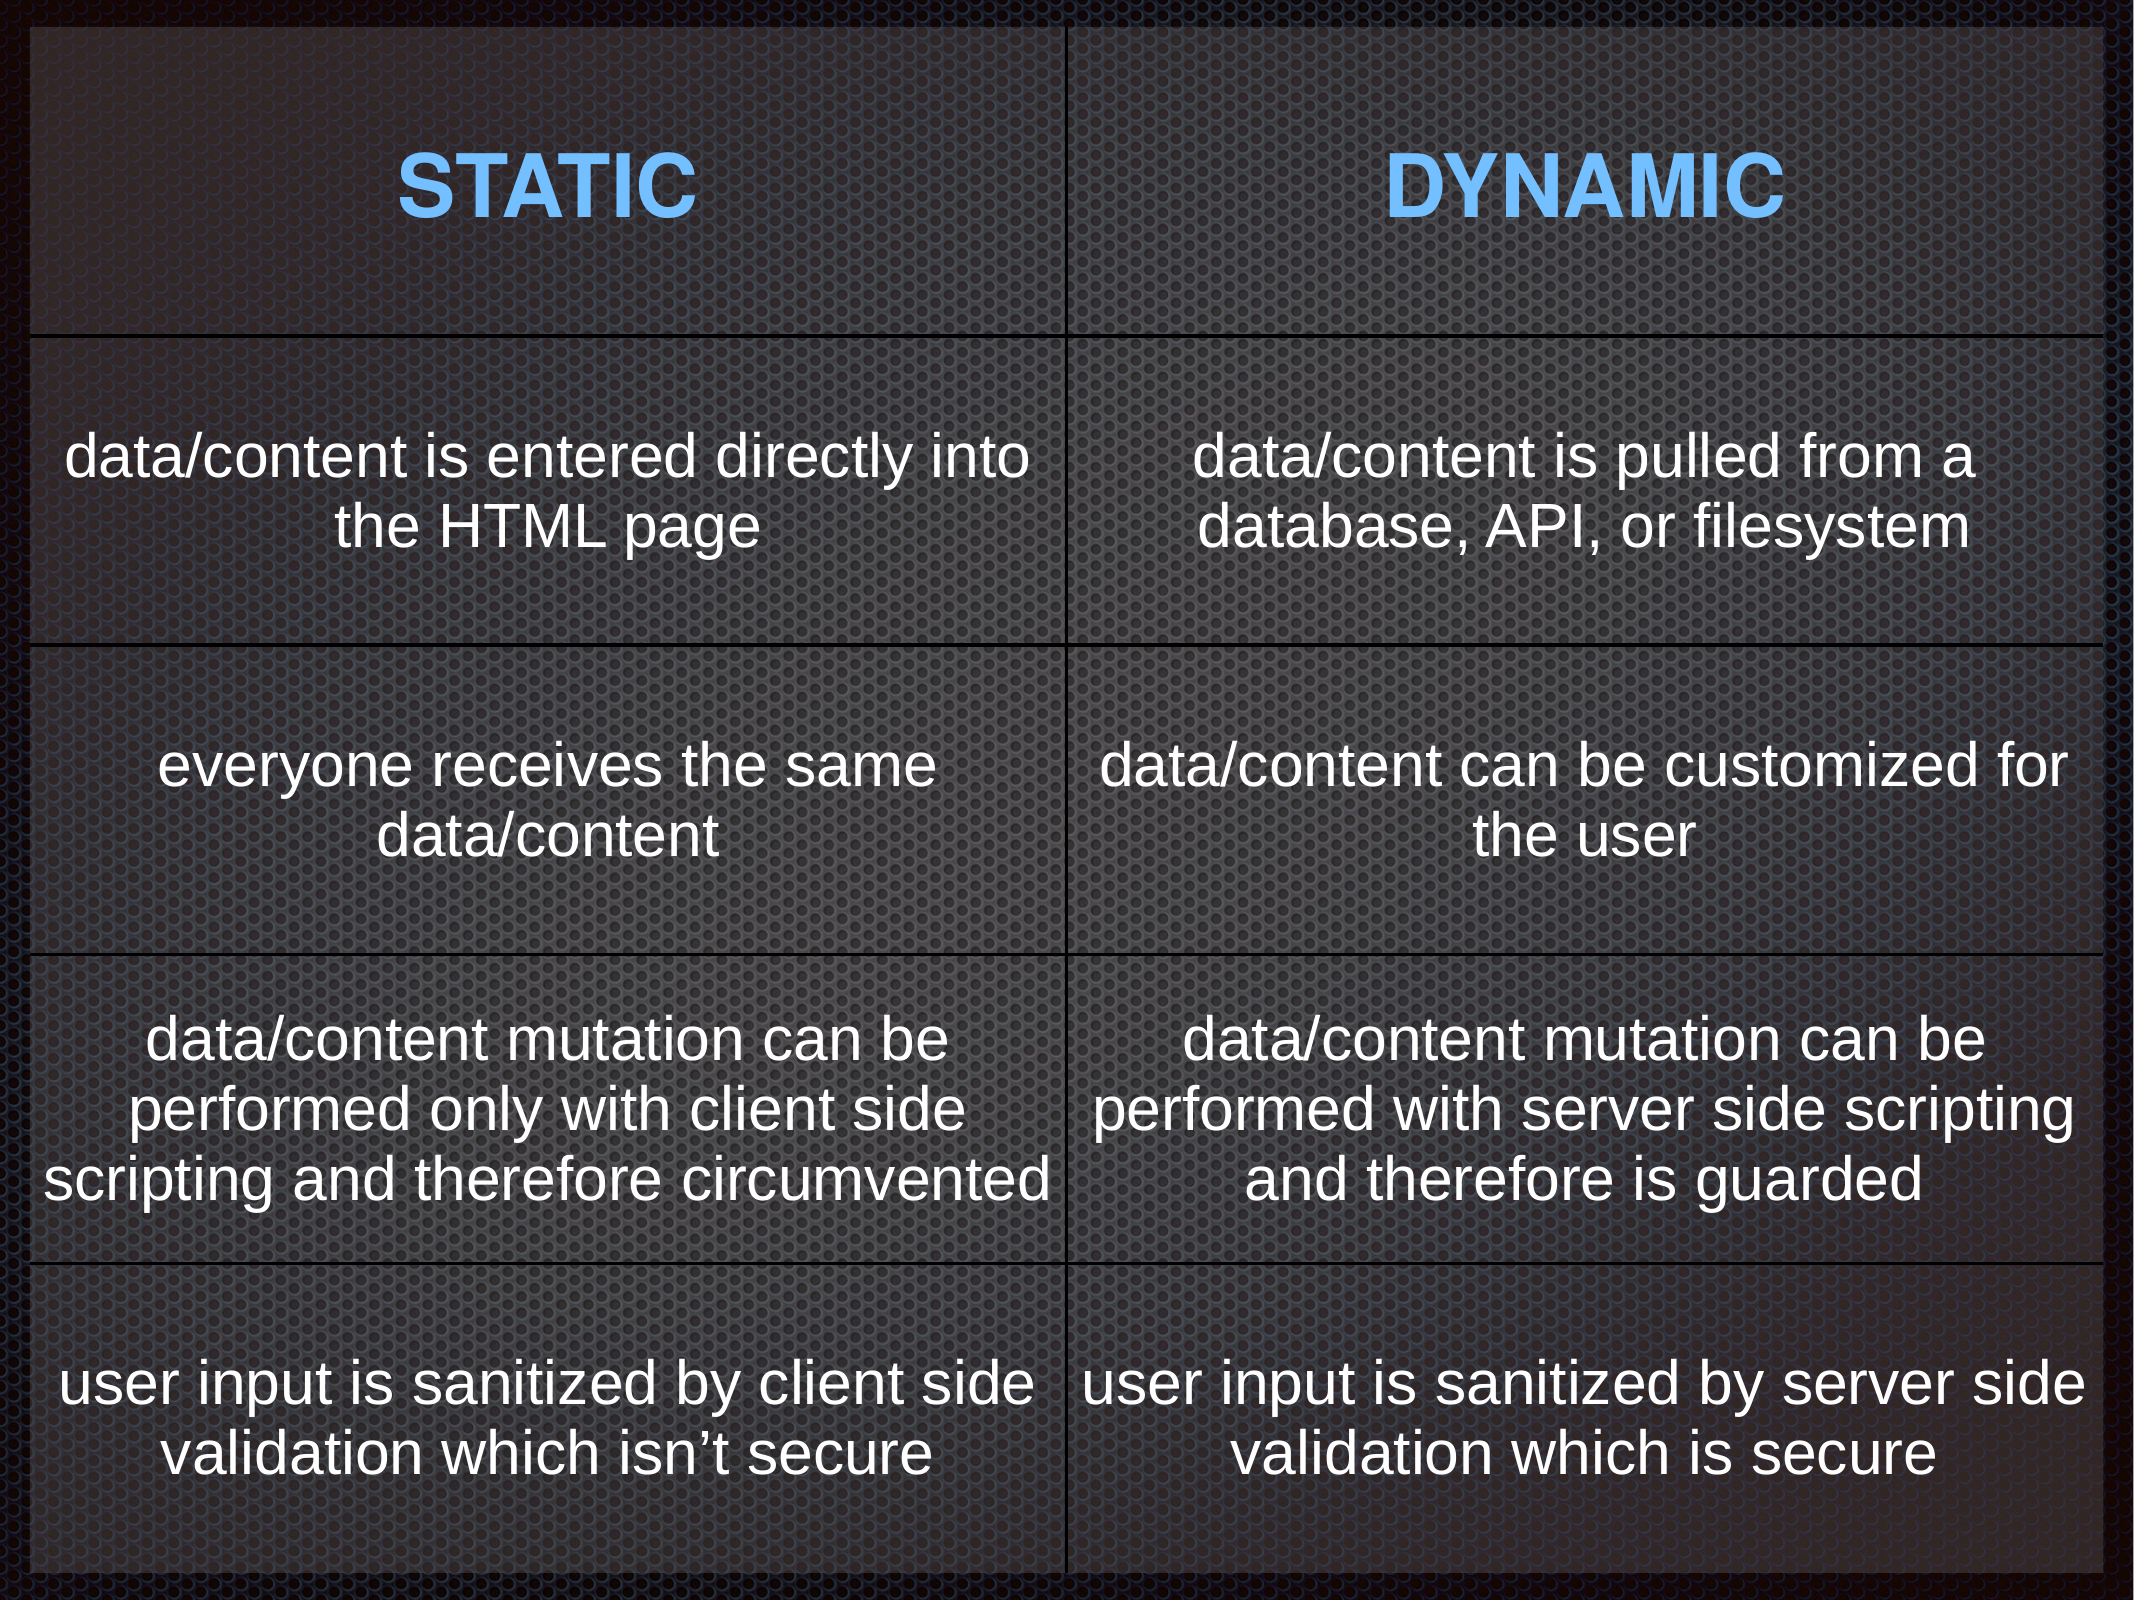

| STATIC | DYNAMIC |
| --- | --- |
| data/content is entered directly into the HTML page | data/content is pulled from a database, API, or filesystem |
| everyone receives the same data/content | data/content can be customized for the user |
| data/content mutation can be performed only with client side scripting and therefore circumvented | data/content mutation can be performed with server side scripting and therefore is guarded |
| user input is sanitized by client side validation which isn’t secure | user input is sanitized by server side validation which is secure |